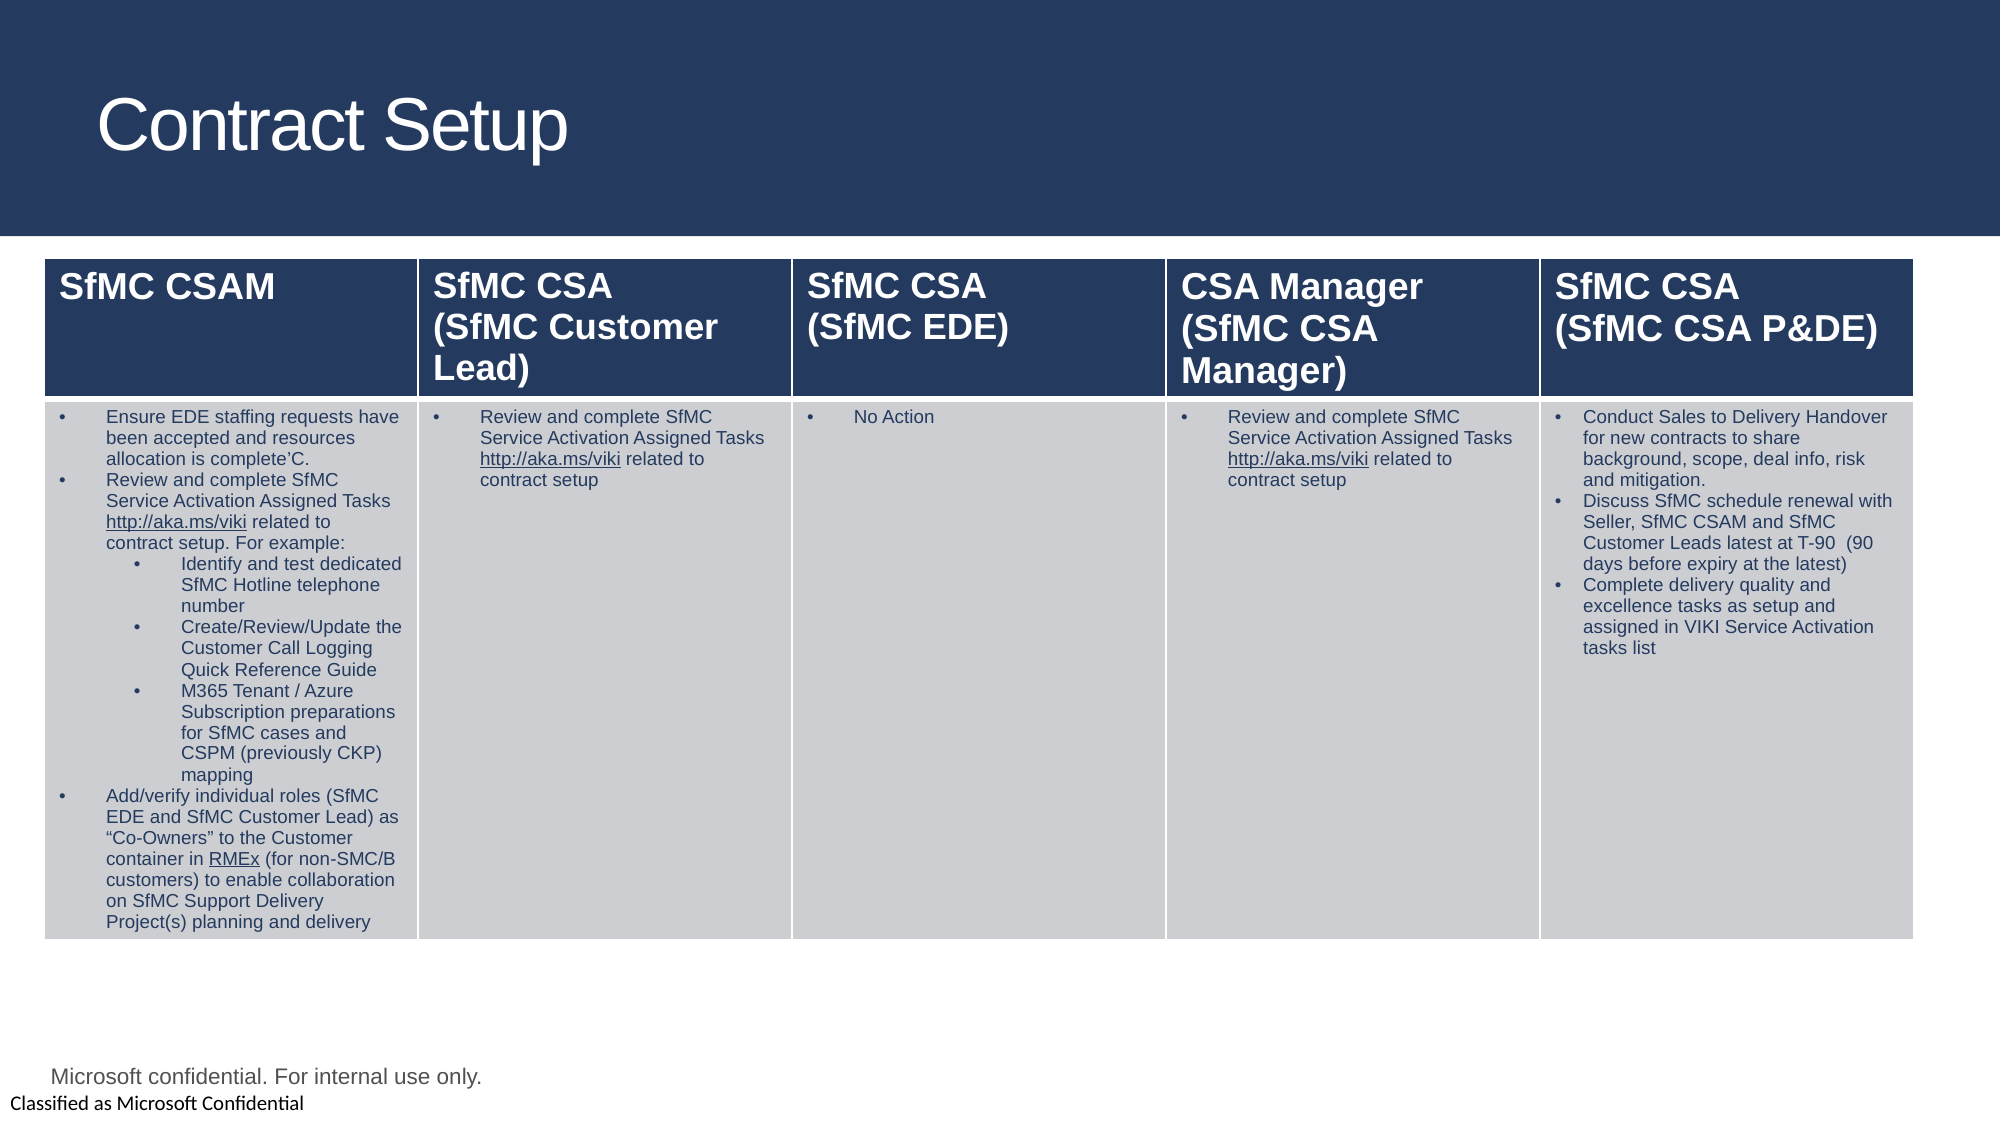

# Contract Setup
| SfMC CSAM | SfMC CSA (SfMC Customer Lead) | SfMC CSA (SfMC EDE) | CSA Manager (SfMC CSA Manager) | SfMC CSA (SfMC CSA P&DE) |
| --- | --- | --- | --- | --- |
| Ensure EDE staffing requests have been accepted and resources allocation is complete’C. Review and complete SfMC Service Activation Assigned Tasks http://aka.ms/viki related to contract setup. For example:  Identify and test dedicated SfMC Hotline telephone number  Create/Review/Update the Customer Call Logging Quick Reference Guide  M365 Tenant / Azure Subscription preparations for SfMC cases and CSPM (previously CKP) mapping  Add/verify individual roles (SfMC EDE and SfMC Customer Lead) as “Co-Owners” to the Customer container in RMEx (for non-SMC/B customers) to enable collaboration on SfMC Support Delivery Project(s) planning and delivery | Review and complete SfMC Service Activation Assigned Tasks http://aka.ms/viki related to contract setup | No Action | Review and complete SfMC Service Activation Assigned Tasks http://aka.ms/viki related to contract setup | Conduct Sales to Delivery Handover for new contracts to share background, scope, deal info, risk and mitigation. Discuss SfMC schedule renewal with Seller, SfMC CSAM and SfMC Customer Leads latest at T-90  (90 days before expiry at the latest) Complete delivery quality and excellence tasks as setup and assigned in VIKI Service Activation tasks list |